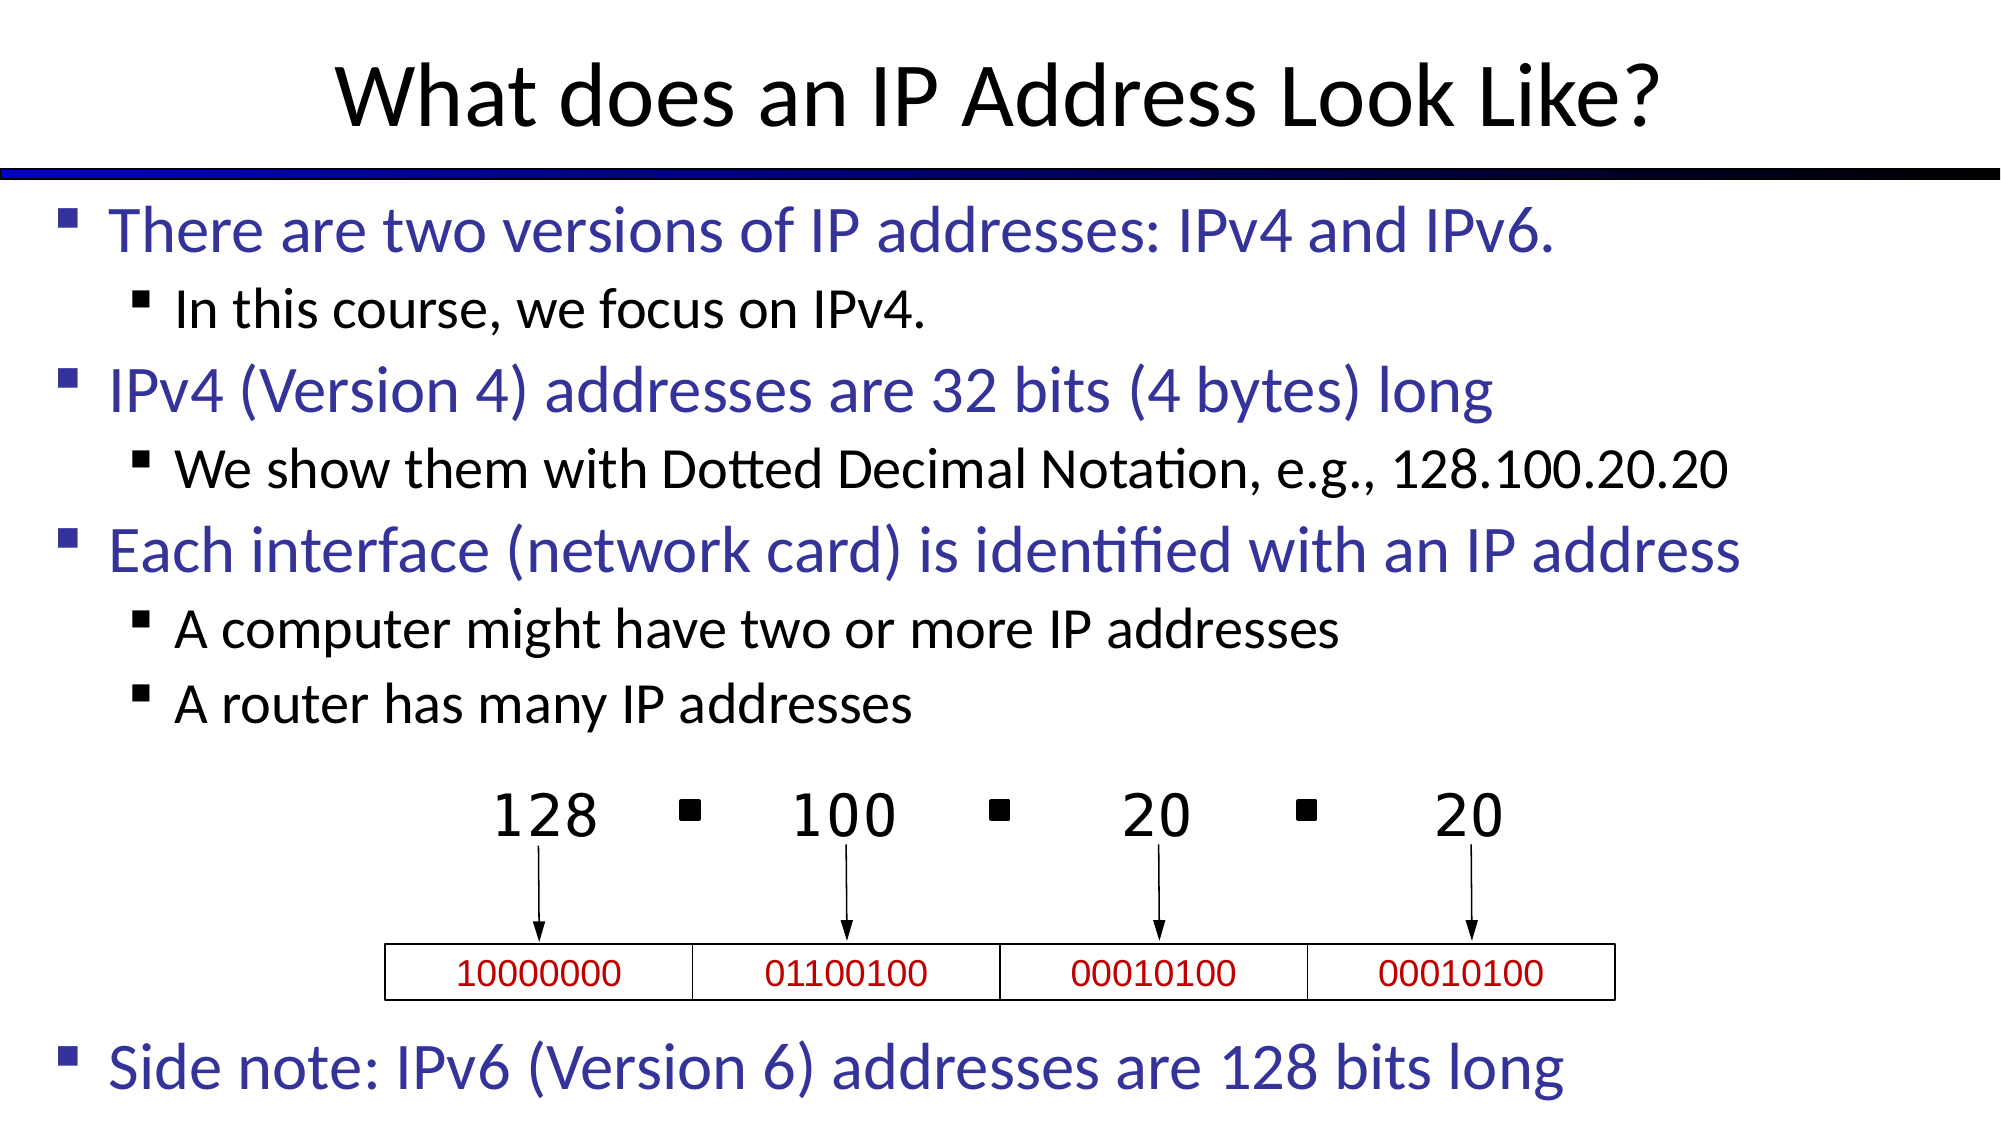

# What does an IP Address Look Like?
There are two versions of IP addresses: IPv4 and IPv6.
In this course, we focus on IPv4.
IPv4 (Version 4) addresses are 32 bits (4 bytes) long
We show them with Dotted Decimal Notation, e.g., 128.100.20.20
Each interface (network card) is identified with an IP address
A computer might have two or more IP addresses
A router has many IP addresses
128
100
20
20

10000000
01100100
00010100
00010100
Side note: IPv6 (Version 6) addresses are 128 bits long